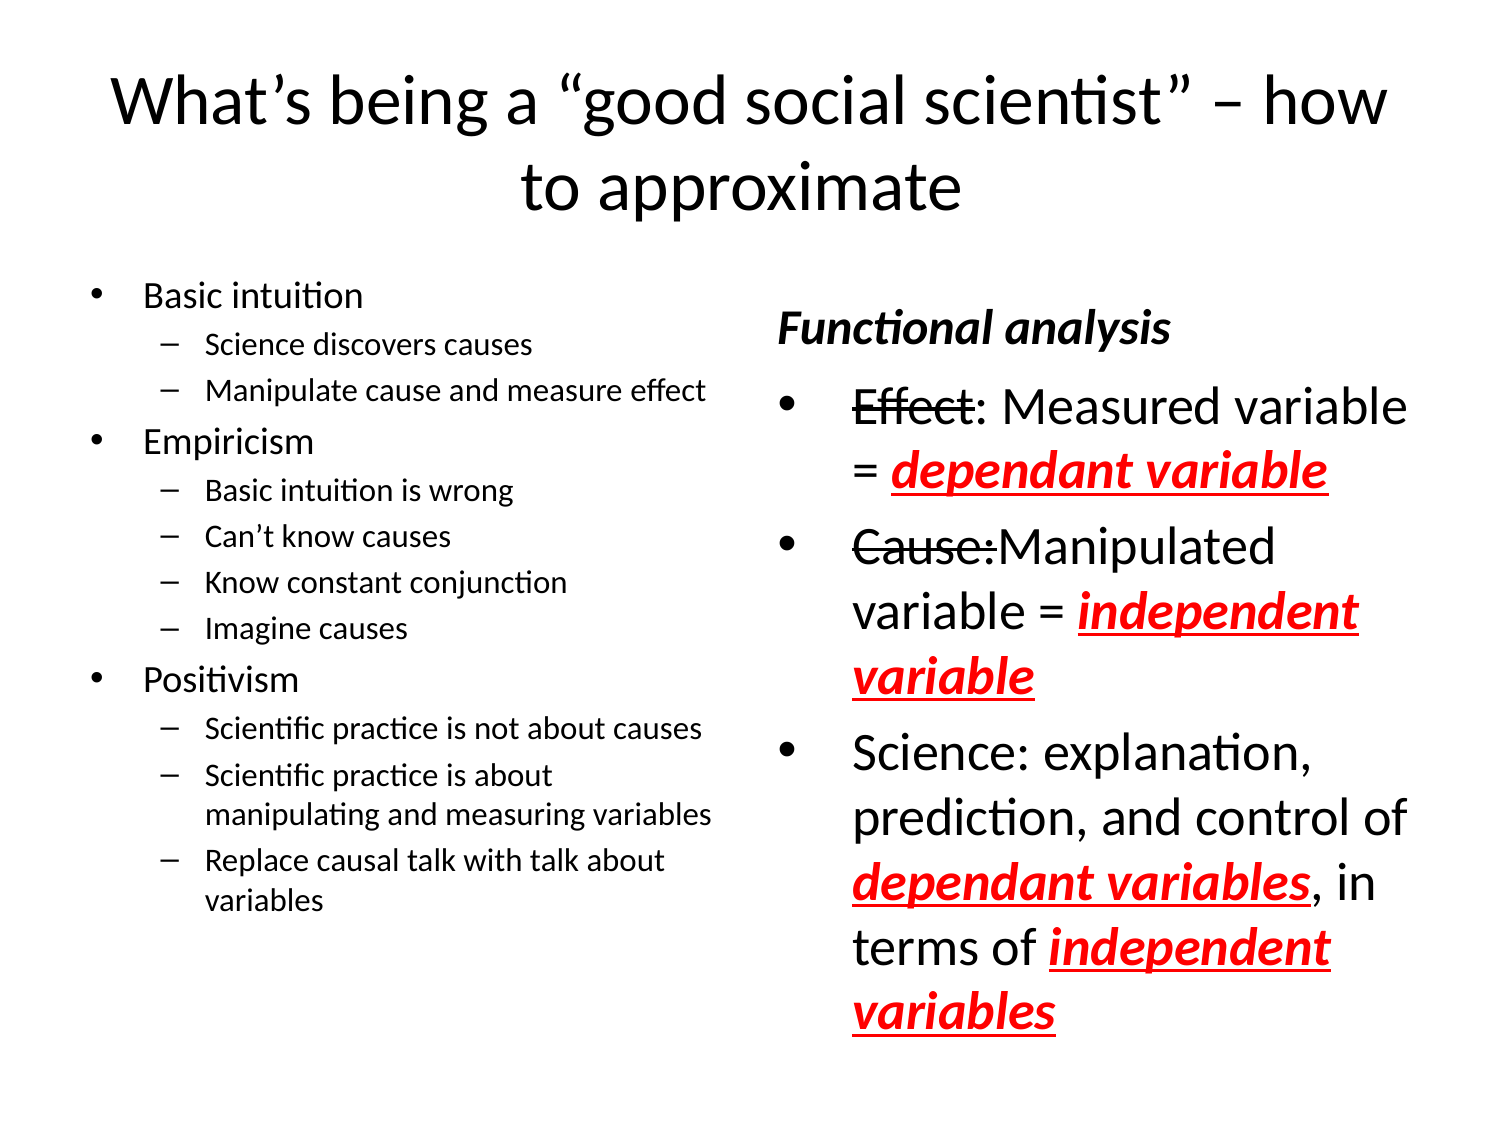

# What’s being a “good social scientist” – how to approximate
Basic intuition
Science discovers causes
Manipulate cause and measure effect
Empiricism
Basic intuition is wrong
Can’t know causes
Know constant conjunction
Imagine causes
Positivism
Scientific practice is not about causes
Scientific practice is about manipulating and measuring variables
Replace causal talk with talk about variables
Functional analysis
Effect: Measured variable = dependant variable
Cause:Manipulated variable = independent variable
Science: explanation, prediction, and control of dependant variables, in terms of independent variables